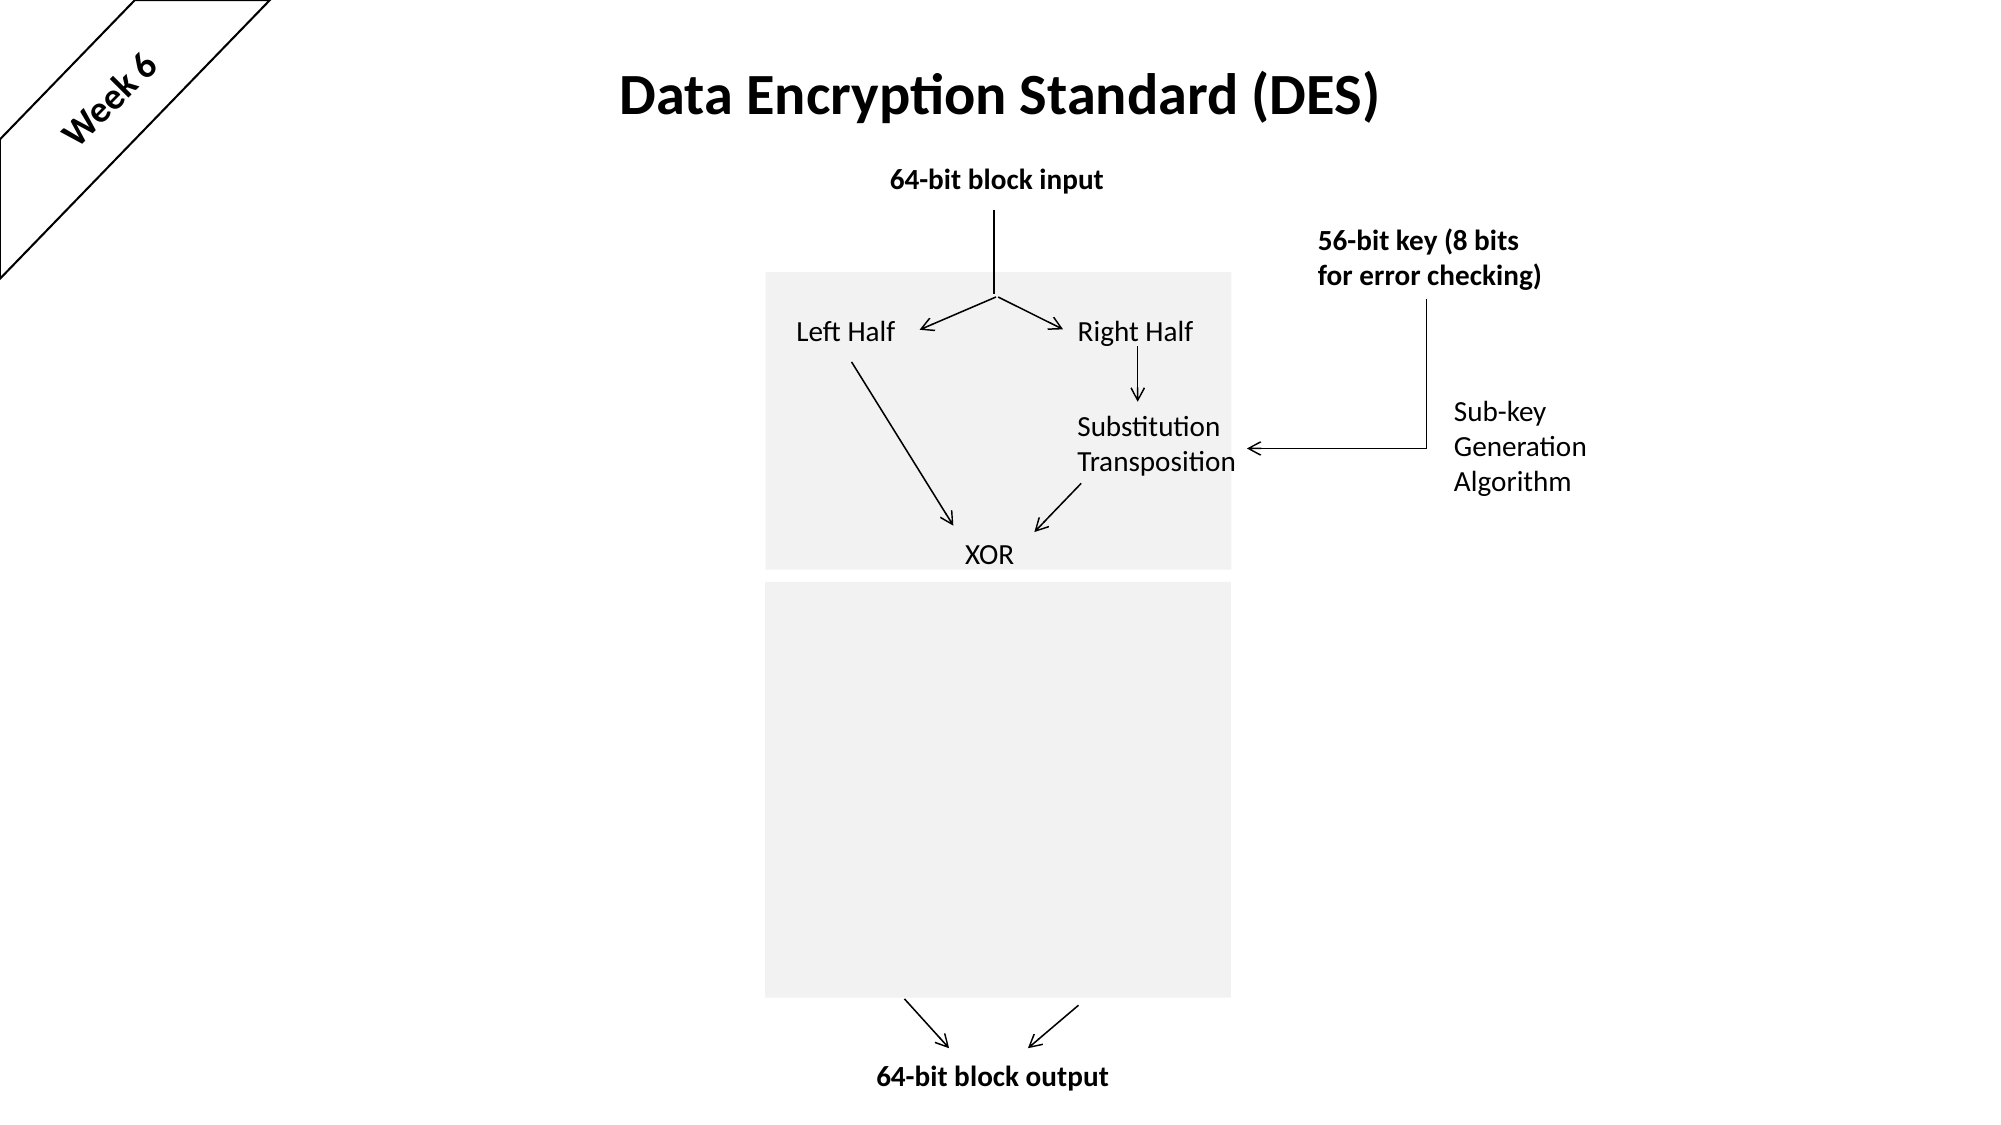

# Data Encryption Standard (DES)
Week 6
64-bit block input
56-bit key (8 bits
for error checking)

Left Half
Right Half
Sub-key
Generation
Algorithm
Substitution
Transposition
XOR

64-bit block output